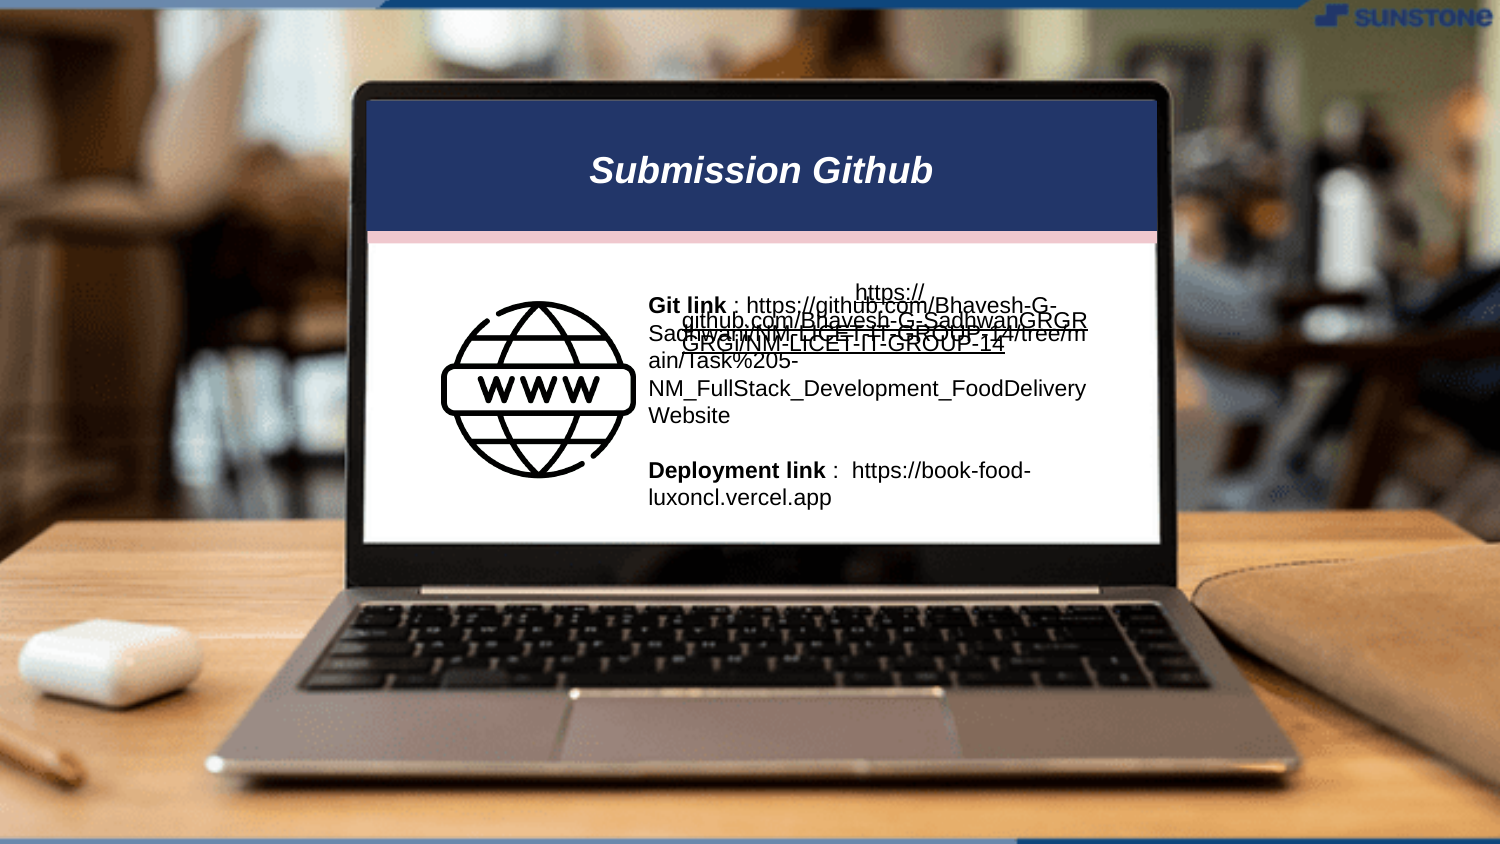

Submission Github

Git link : https://github.com/Bhavesh-G-Sadhwani/NM-LICET-IT-GROUP-14/tree/main/Task%205-NM_FullStack_Development_FoodDeliveryWebsite

Deployment link :  https://book-food-luxoncl.vercel.app
https://github.com/Bhavesh-G-SadhwanGRGRGRGi/NM-LICET-IT-GROUP-14